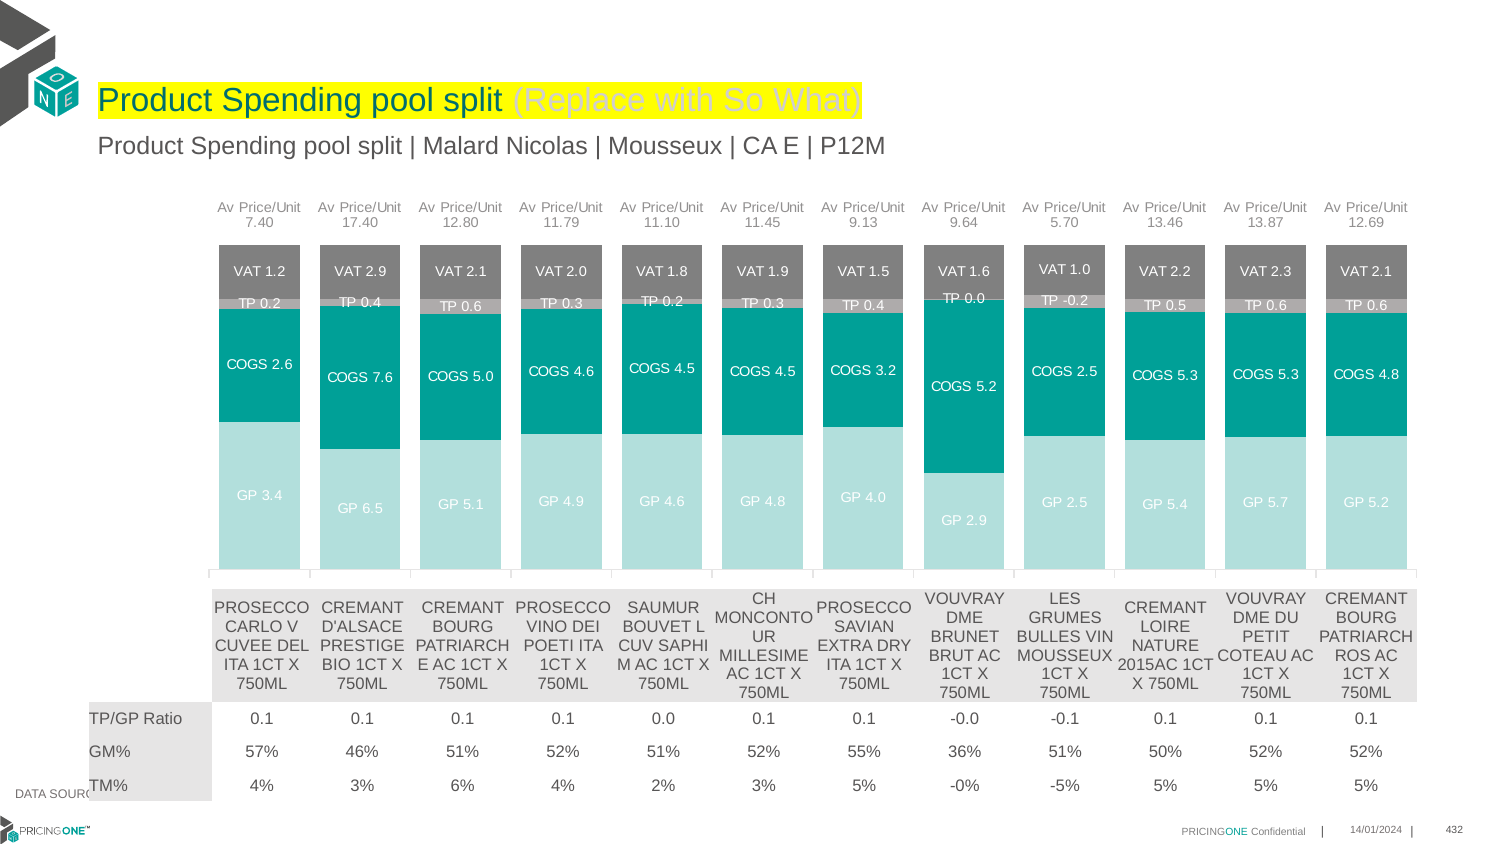

# Product Spending pool split (Replace with So What)
Product Spending pool split | Malard Nicolas | Mousseux | CA E | P12M

### Chart

| Category | GP | COGS | TP | VAT |
|---|---|---|---|---|
| Av Price/Unit 7.40 | 3.3595064651667124 | 2.5816106804011927 | 0.2272211574952543 | 1.233667660612633 |
| Av Price/Unit 17.40 | 6.476817192575406 | 7.625077401392111 | 0.40100563805104805 | 2.900580046403709 |
| Av Price/Unit 12.80 | 5.113636578859619 | 4.96336595531844 | 0.5929004557074595 | 2.1339891074802697 |
| Av Price/Unit 11.79 | 4.899590288095669 | 4.577133792353687 | 0.3478280425197813 | 1.964909101890438 |
| Av Price/Unit 11.10 | 4.627658666666667 | 4.4550426666666665 | 0.1645615555555544 | 1.8494444444444433 |
| Av Price/Unit 11.45 | 4.750002855200544 | 4.460964649898028 | 0.33204933907394896 | 1.9086033688345052 |
| Av Price/Unit 9.13 | 3.993435799180327 | 3.206404897540984 | 0.40859509562841634 | 1.5216871584699443 |
| Av Price/Unit 9.64 | 2.8762188118811873 | 5.189300542957522 | -0.02948188012349462 | 1.607207494943042 |
| Av Price/Unit 5.70 | 2.5466896833503574 | 2.4533103166496426 | -0.2482124616956085 | 0.9503575076608792 |
| Av Price/Unit 13.46 | 5.361722916666668 | 5.315566666666667 | 0.5425830687830704 | 2.2439649470899465 |
| Av Price/Unit 13.87 | 5.654334552845529 | 5.311217886178862 | 0.5893256097560968 | 2.3109756097560976 |
| Av Price/Unit 12.69 | 5.2081126927639385 | 4.802998279952551 | 0.5632267101621231 | 2.11486753657572 |
|  | PROSECCO CARLO V CUVEE DEL ITA 1CT X 750ML | CREMANT D'ALSACE PRESTIGE BIO 1CT X 750ML | CREMANT BOURG PATRIARCHE AC 1CT X 750ML | PROSECCO VINO DEI POETI ITA 1CT X 750ML | SAUMUR BOUVET L CUV SAPHI M AC 1CT X 750ML | CH MONCONTOUR MILLESIME AC 1CT X 750ML | PROSECCO SAVIAN EXTRA DRY ITA 1CT X 750ML | VOUVRAY DME BRUNET BRUT AC 1CT X 750ML | LES GRUMES BULLES VIN MOUSSEUX 1CT X 750ML | CREMANT LOIRE NATURE 2015AC 1CT X 750ML | VOUVRAY DME DU PETIT COTEAU AC 1CT X 750ML | CREMANT BOURG PATRIARCH ROS AC 1CT X 750ML |
| --- | --- | --- | --- | --- | --- | --- | --- | --- | --- | --- | --- | --- |
| TP/GP Ratio | 0.1 | 0.1 | 0.1 | 0.1 | 0.0 | 0.1 | 0.1 | -0.0 | -0.1 | 0.1 | 0.1 | 0.1 |
| GM% | 57% | 46% | 51% | 52% | 51% | 52% | 55% | 36% | 51% | 50% | 52% | 52% |
| TM% | 4% | 3% | 6% | 4% | 2% | 3% | 5% | -0% | -5% | 5% | 5% | 5% |
DATA SOURCE: Client P&L

14/01/2024
432